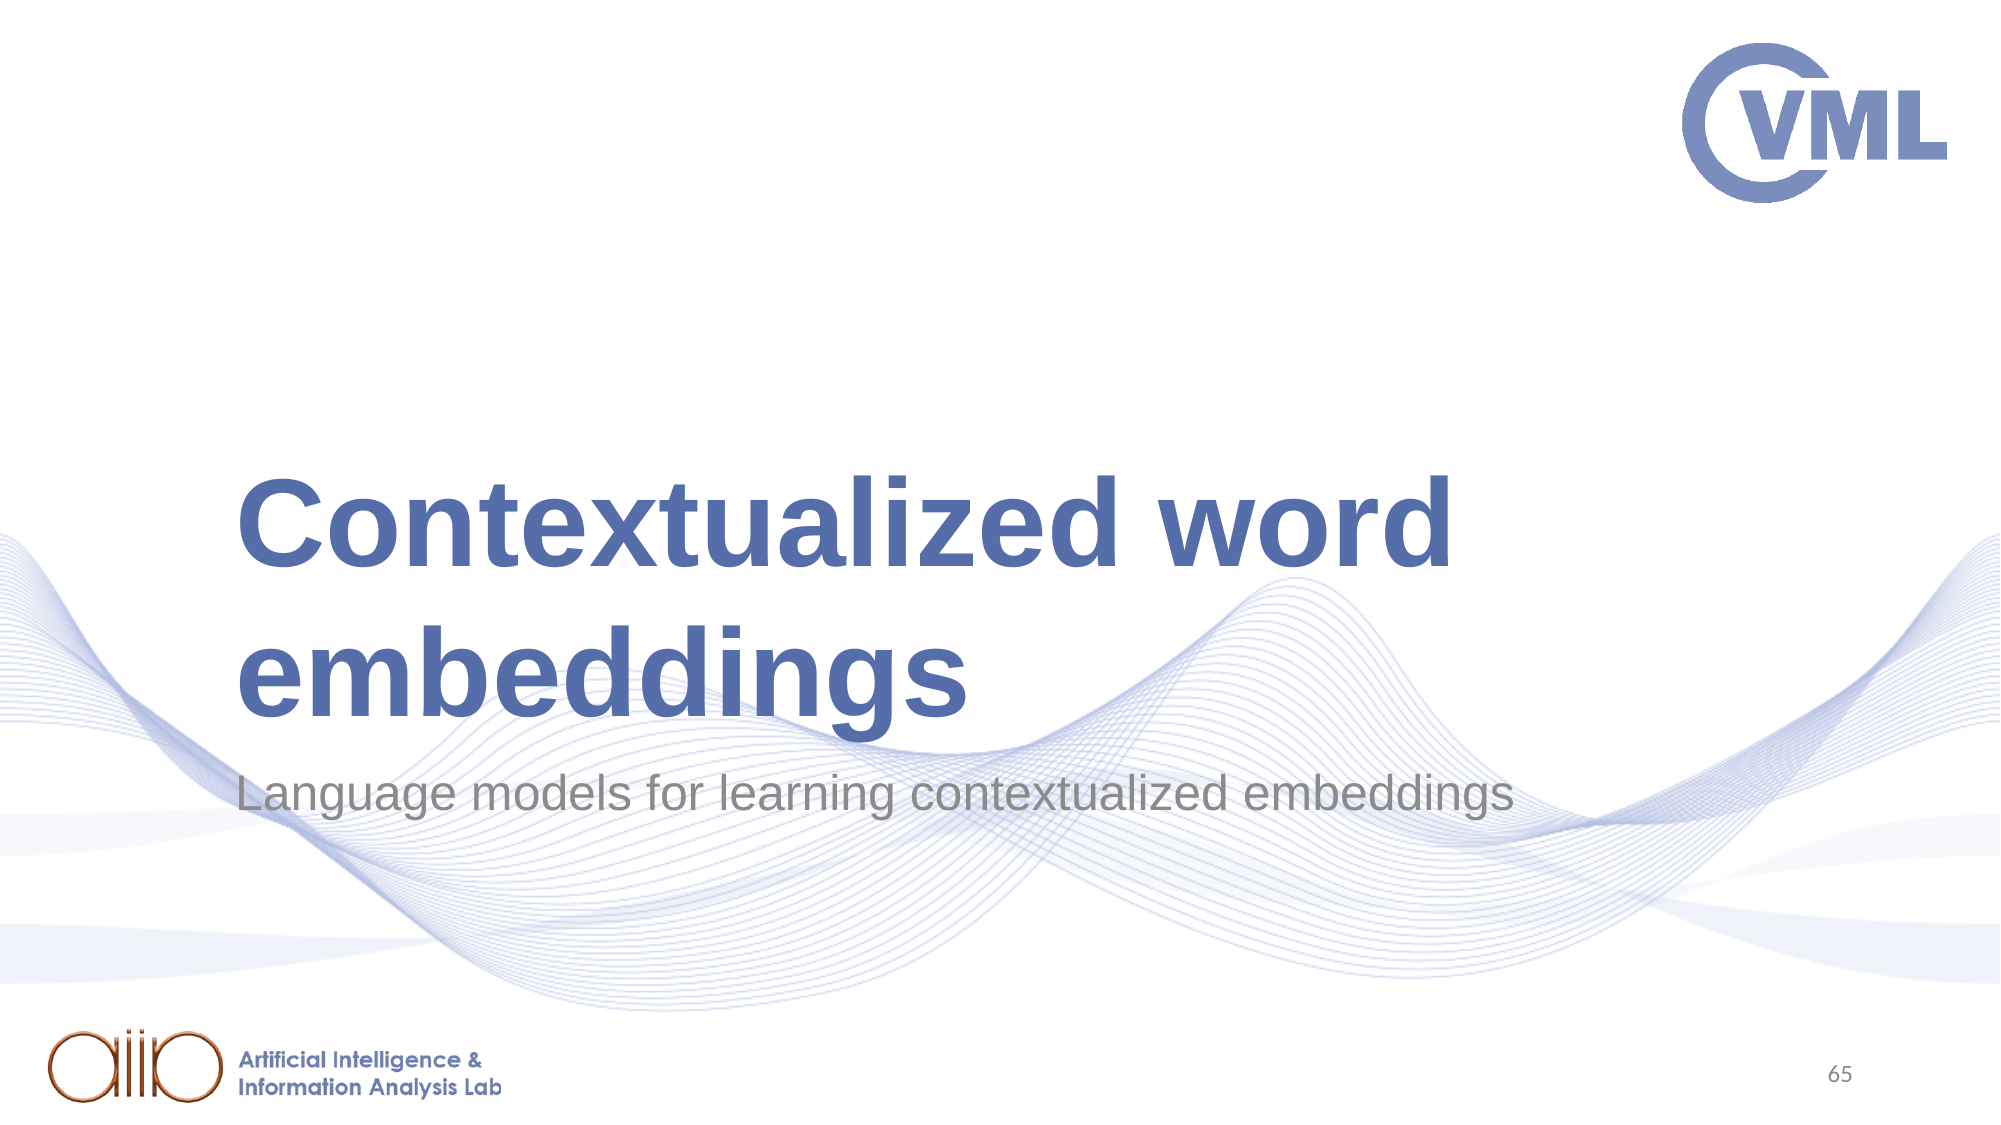

# Contextualized word embeddings
Language models for learning contextualized embeddings

65